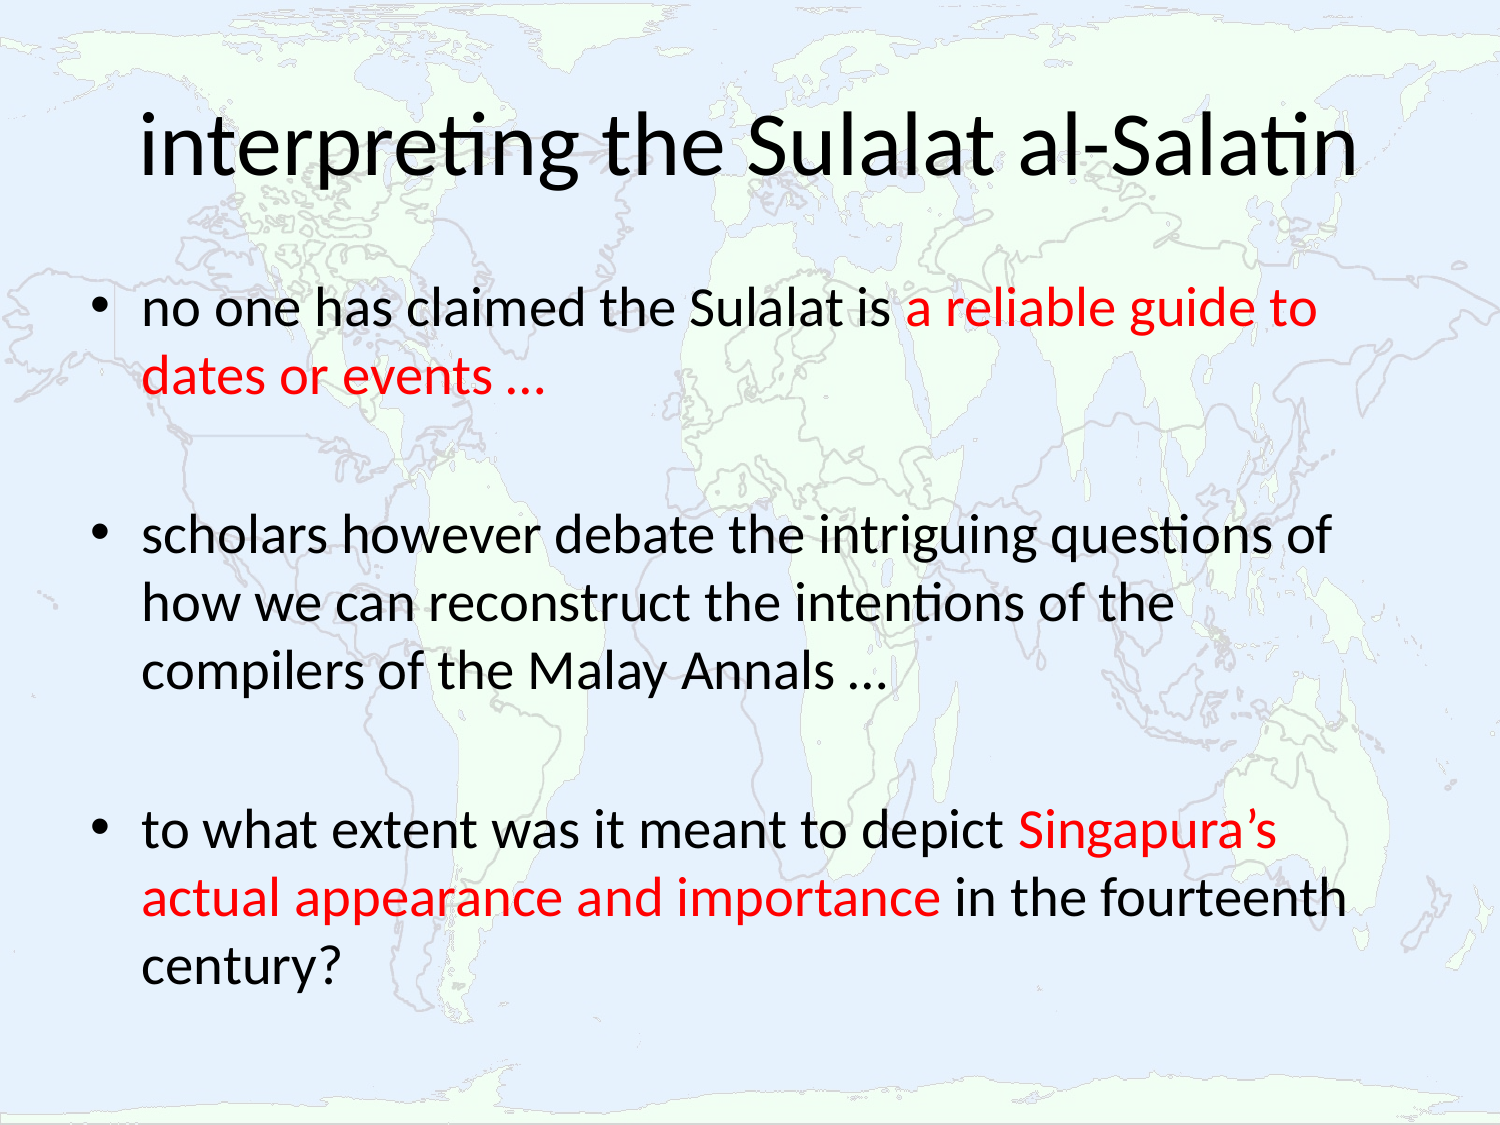

# interpreting the Sulalat al-Salatin
no one has claimed the Sulalat is a reliable guide to dates or events …

scholars however debate the intriguing questions of how we can reconstruct the intentions of the compilers of the Malay Annals …

to what extent was it meant to depict Singapura’s actual appearance and importance in the fourteenth century?